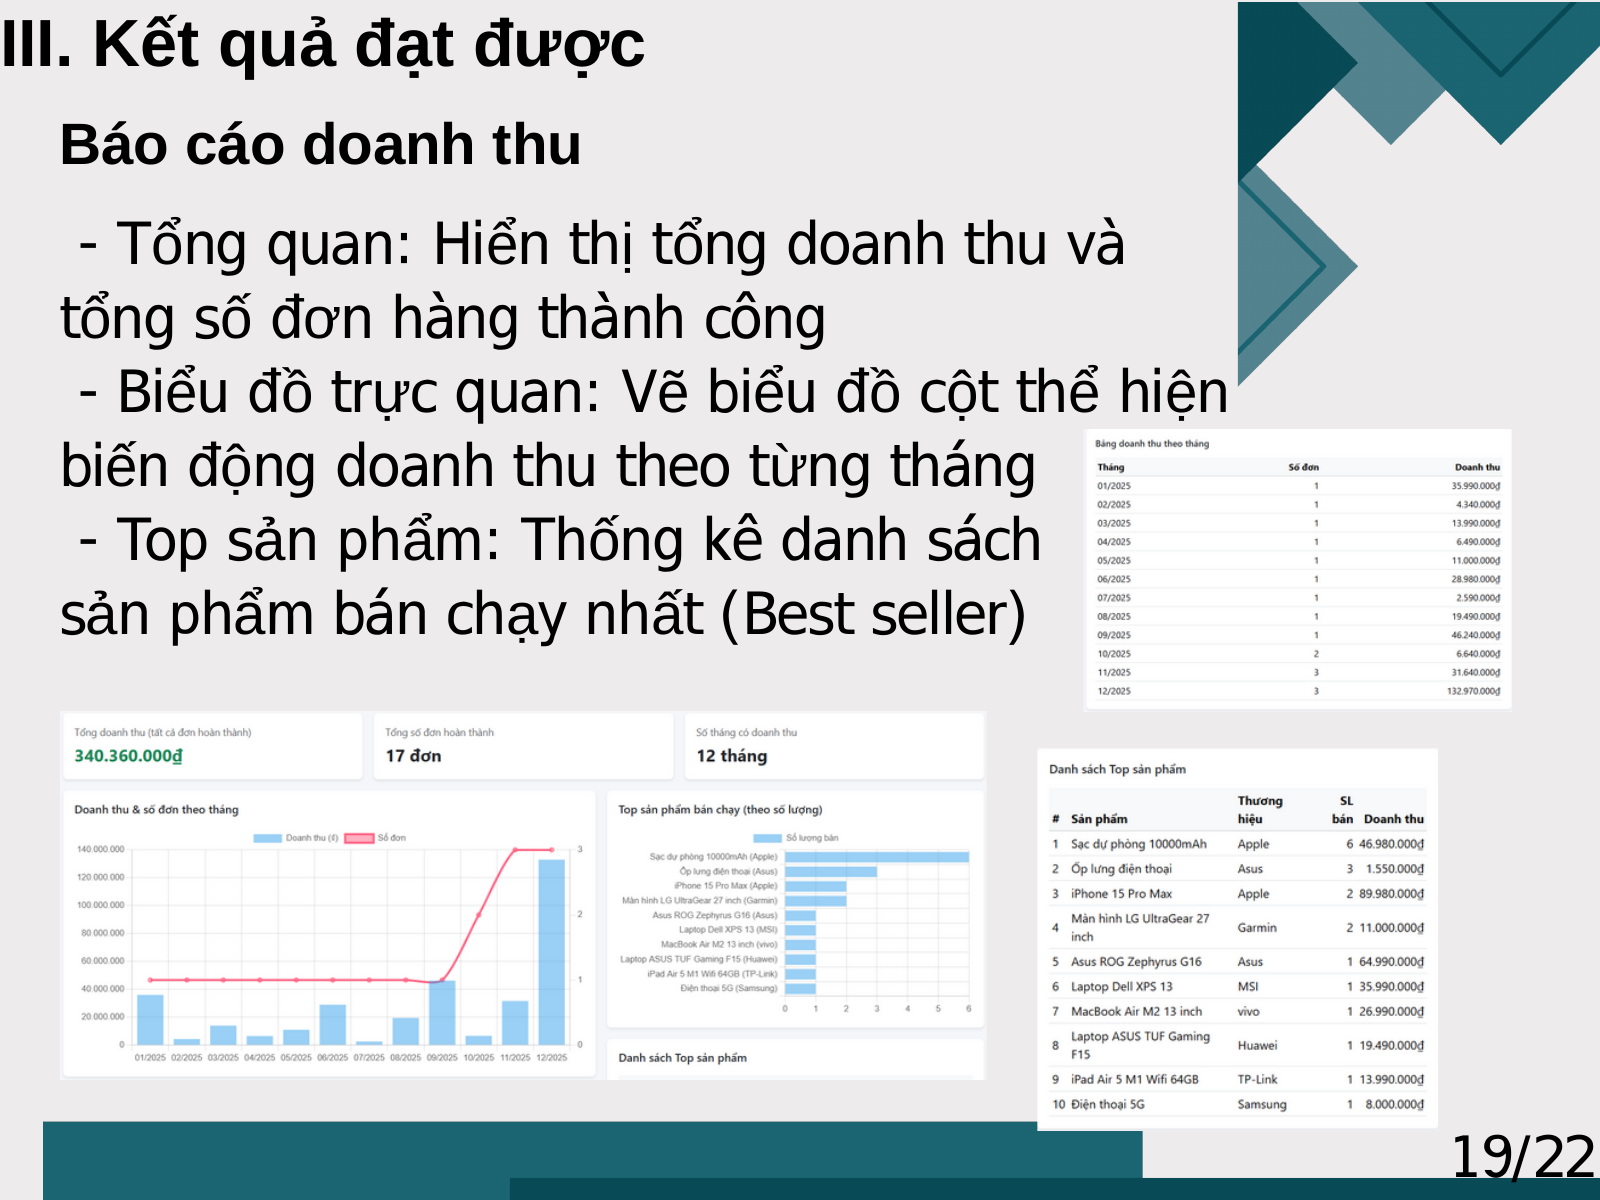

III. Kết quả đạt được
 Báo cáo doanh thu
 - Tổng quan: Hiển thị tổng doanh thu và
tổng số đơn hàng thành công
 - Biểu đồ trực quan: Vẽ biểu đồ cột thể hiện
biến động doanh thu theo từng tháng
 - Top sản phẩm: Thống kê danh sách
sản phẩm bán chạy nhất (Best seller)

19/22